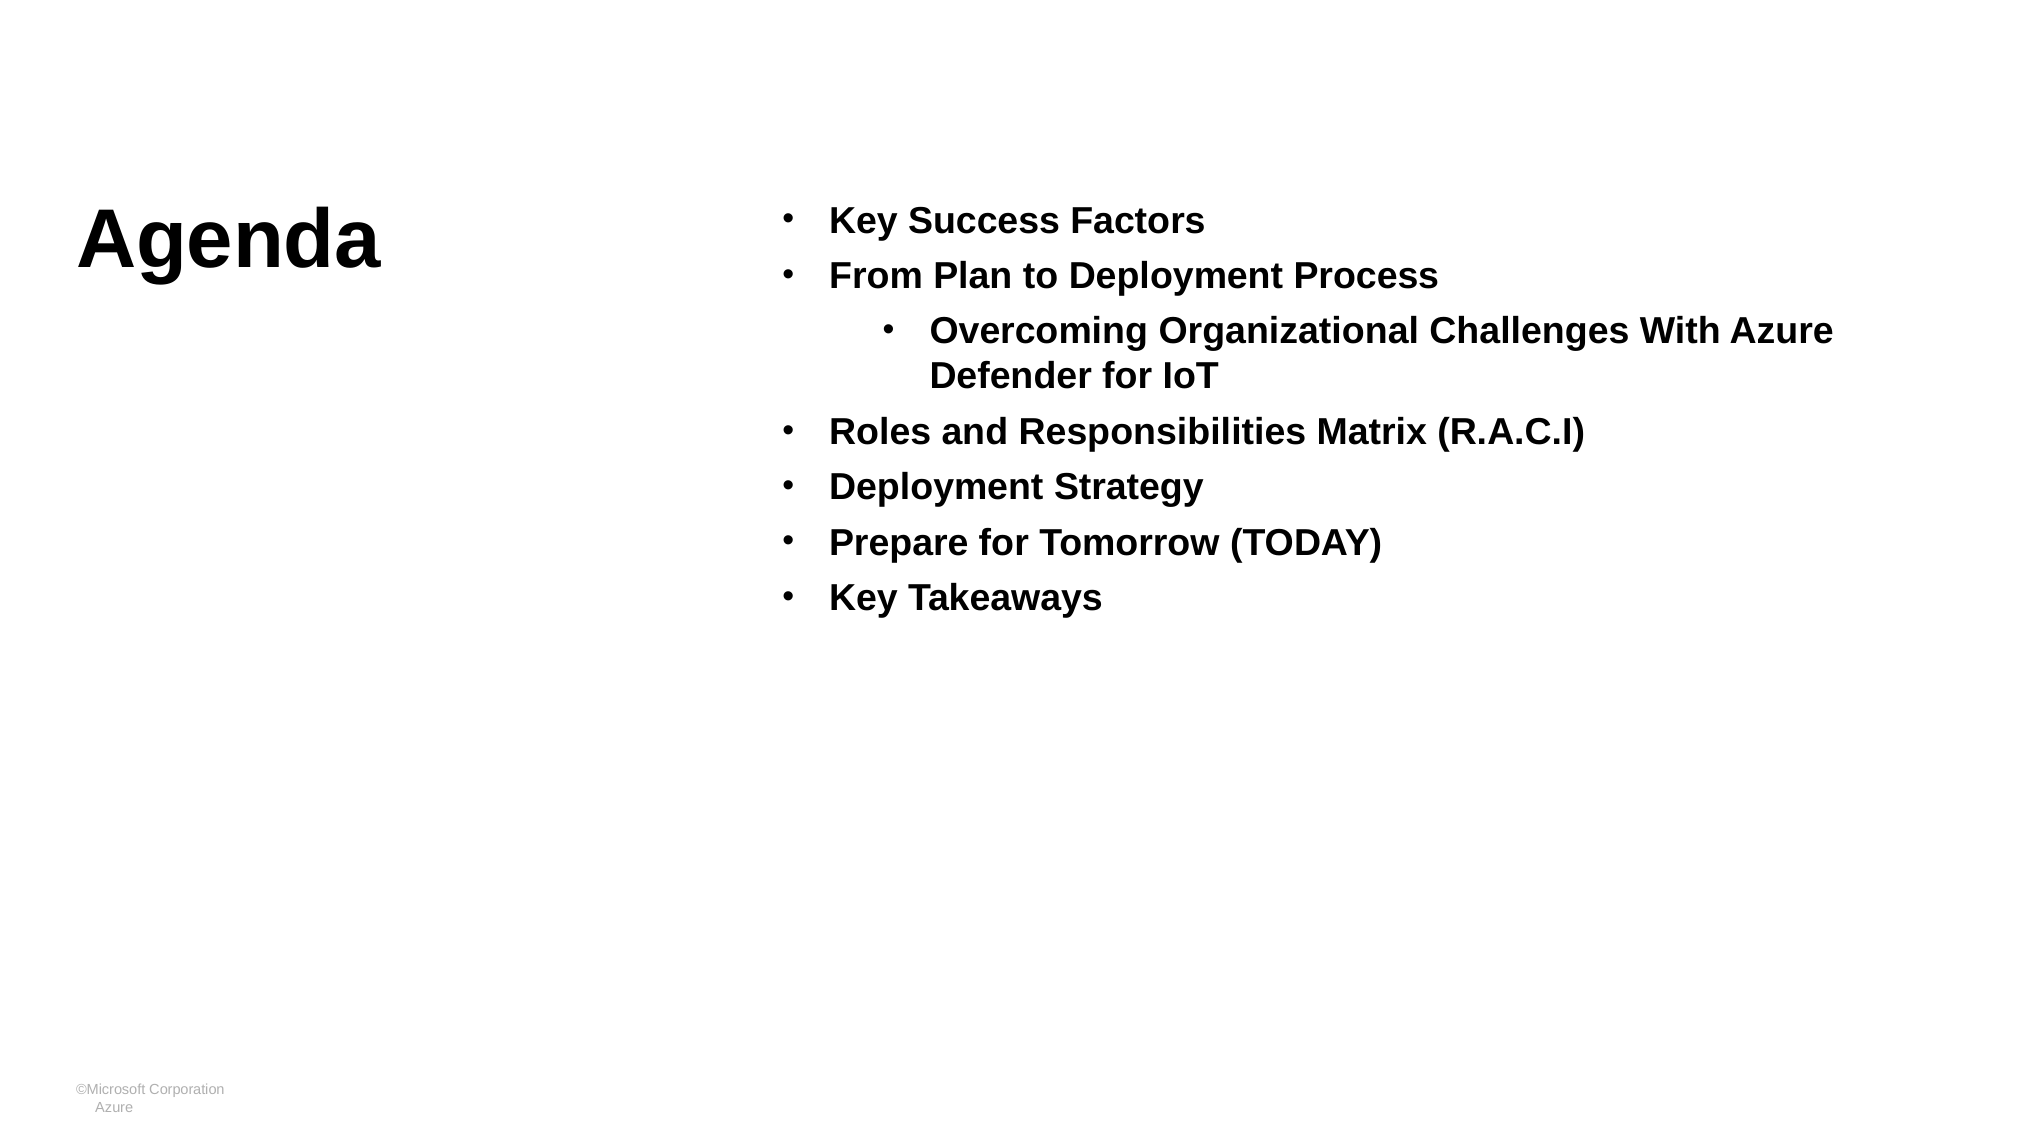

Key Success Factors
From Plan to Deployment Process
Overcoming Organizational Challenges With Azure Defender for IoT
Roles and Responsibilities Matrix (R.A.C.I)
Deployment Strategy
Prepare for Tomorrow (TODAY)
Key Takeaways

# Agenda